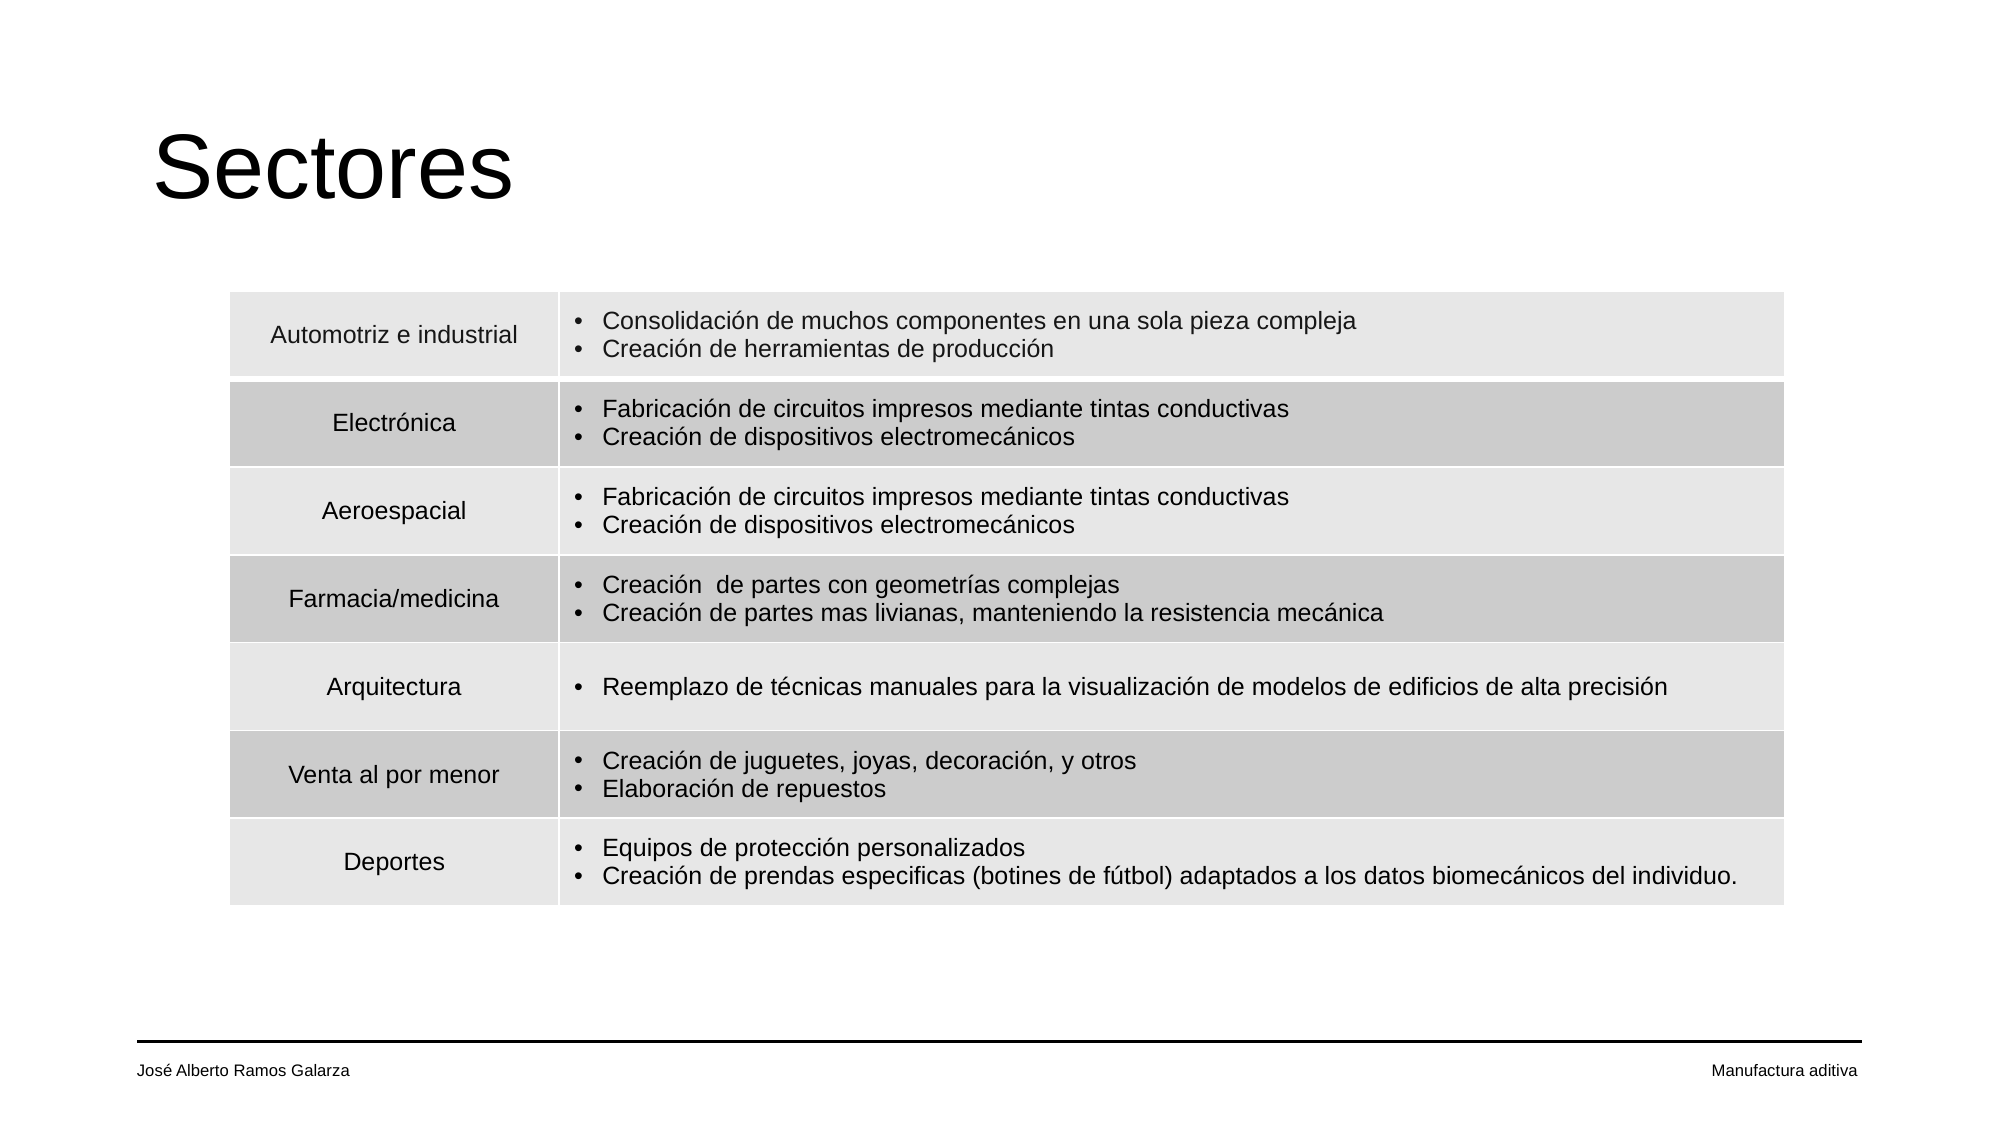

# Sectores
| Automotriz e industrial | Consolidación de muchos componentes en una sola pieza compleja Creación de herramientas de producción |
| --- | --- |
| Electrónica | Fabricación de circuitos impresos mediante tintas conductivas Creación de dispositivos electromecánicos |
| Aeroespacial | Fabricación de circuitos impresos mediante tintas conductivas Creación de dispositivos electromecánicos |
| Farmacia/medicina | Creación de partes con geometrías complejas Creación de partes mas livianas, manteniendo la resistencia mecánica |
| Arquitectura | Reemplazo de técnicas manuales para la visualización de modelos de edificios de alta precisión |
| Venta al por menor | Creación de juguetes, joyas, decoración, y otros Elaboración de repuestos |
| Deportes | Equipos de protección personalizados Creación de prendas especificas (botines de fútbol) adaptados a los datos biomecánicos del individuo. |
José Alberto Ramos Galarza
Manufactura aditiva